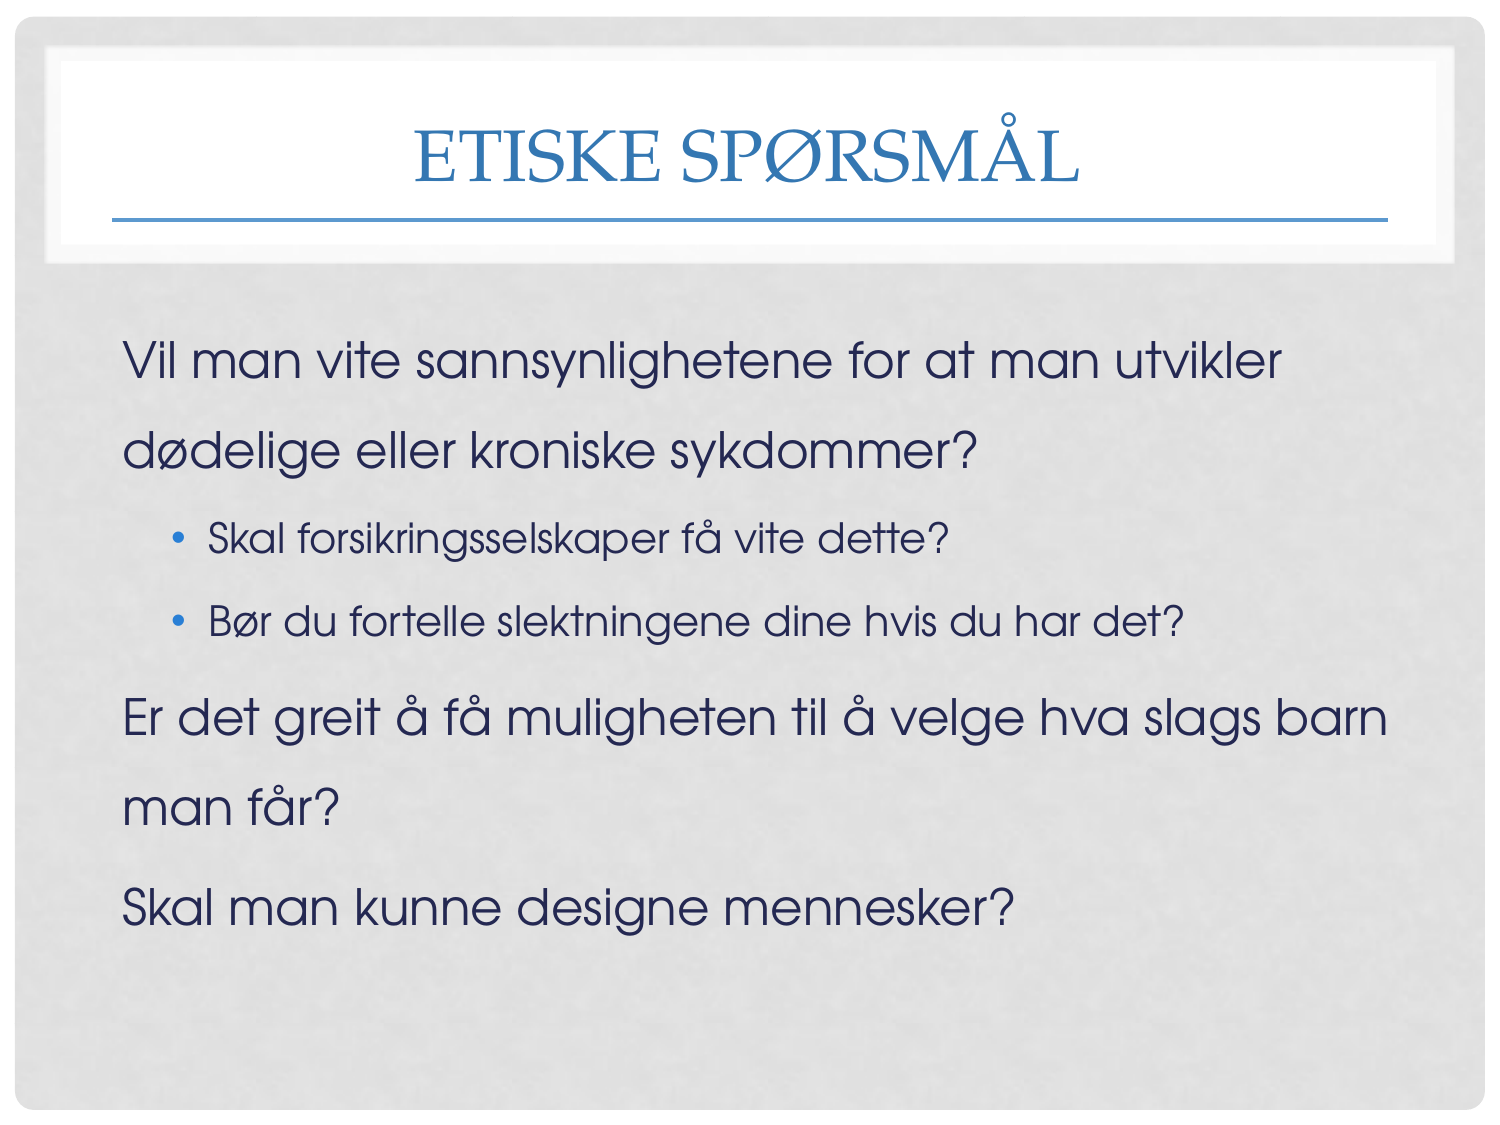

# Etiske Spørsmål
Vil man vite sannsynlighetene for at man utvikler dødelige eller kroniske sykdommer?
Skal forsikringsselskaper få vite dette?
Bør du fortelle slektningene dine hvis du har det?
Er det greit å få muligheten til å velge hva slags barn man får?
Skal man kunne designe mennesker?